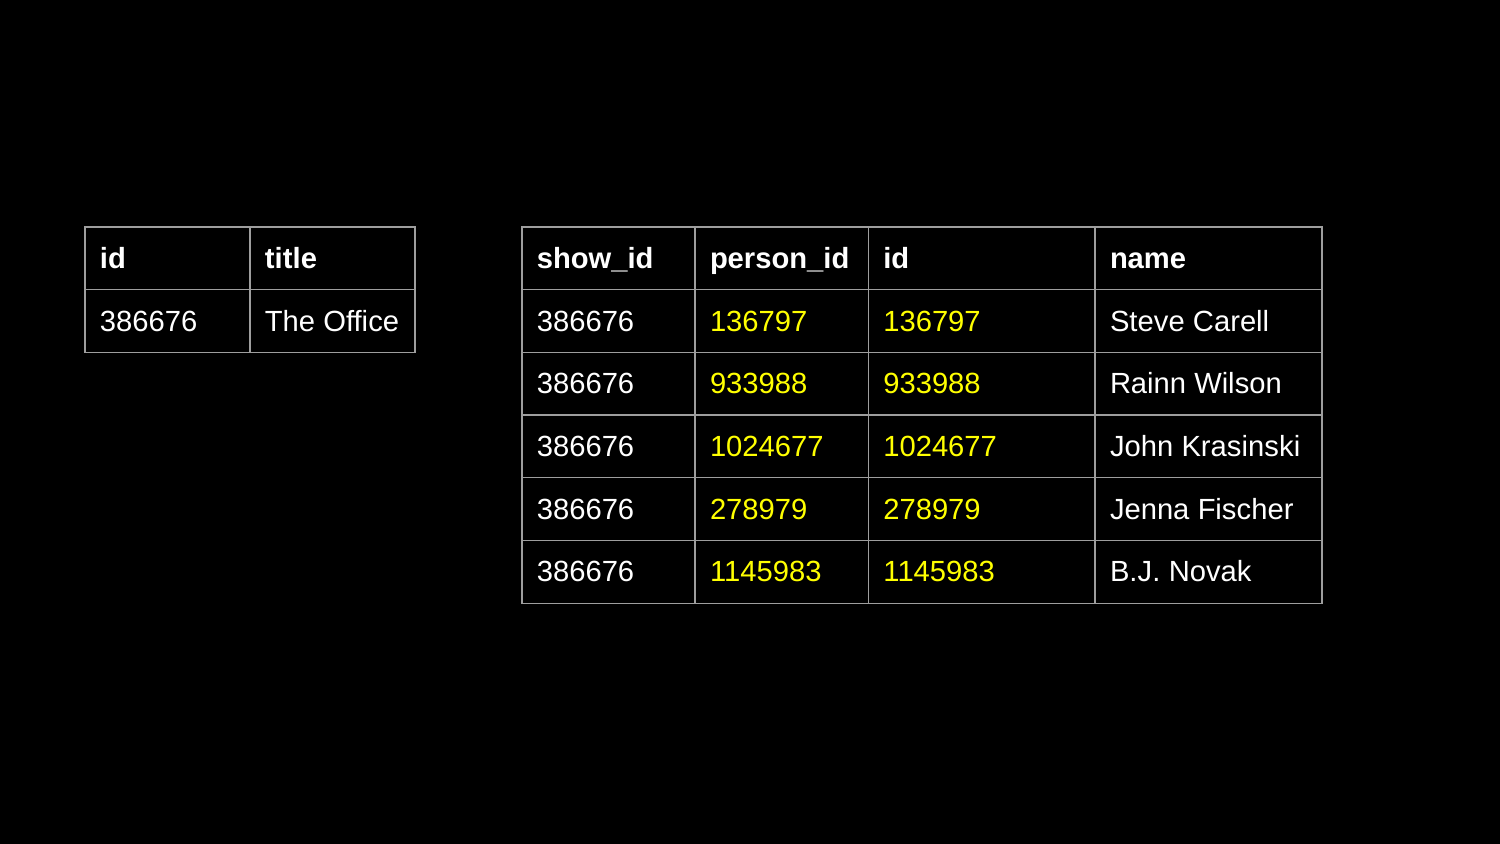

| id | title |
| --- | --- |
| 386676 | The Office |
| show\_id | person\_id |
| --- | --- |
| 386676 | 136797 |
| 386676 | 933988 |
| 386676 | 1024677 |
| 386676 | 278979 |
| 386676 | 1145983 |
| id | name |
| --- | --- |
| 136797 | Steve Carell |
| 933988 | Rainn Wilson |
| 1024677 | John Krasinski |
| 278979 | Jenna Fischer |
| 1145983 | B.J. Novak |